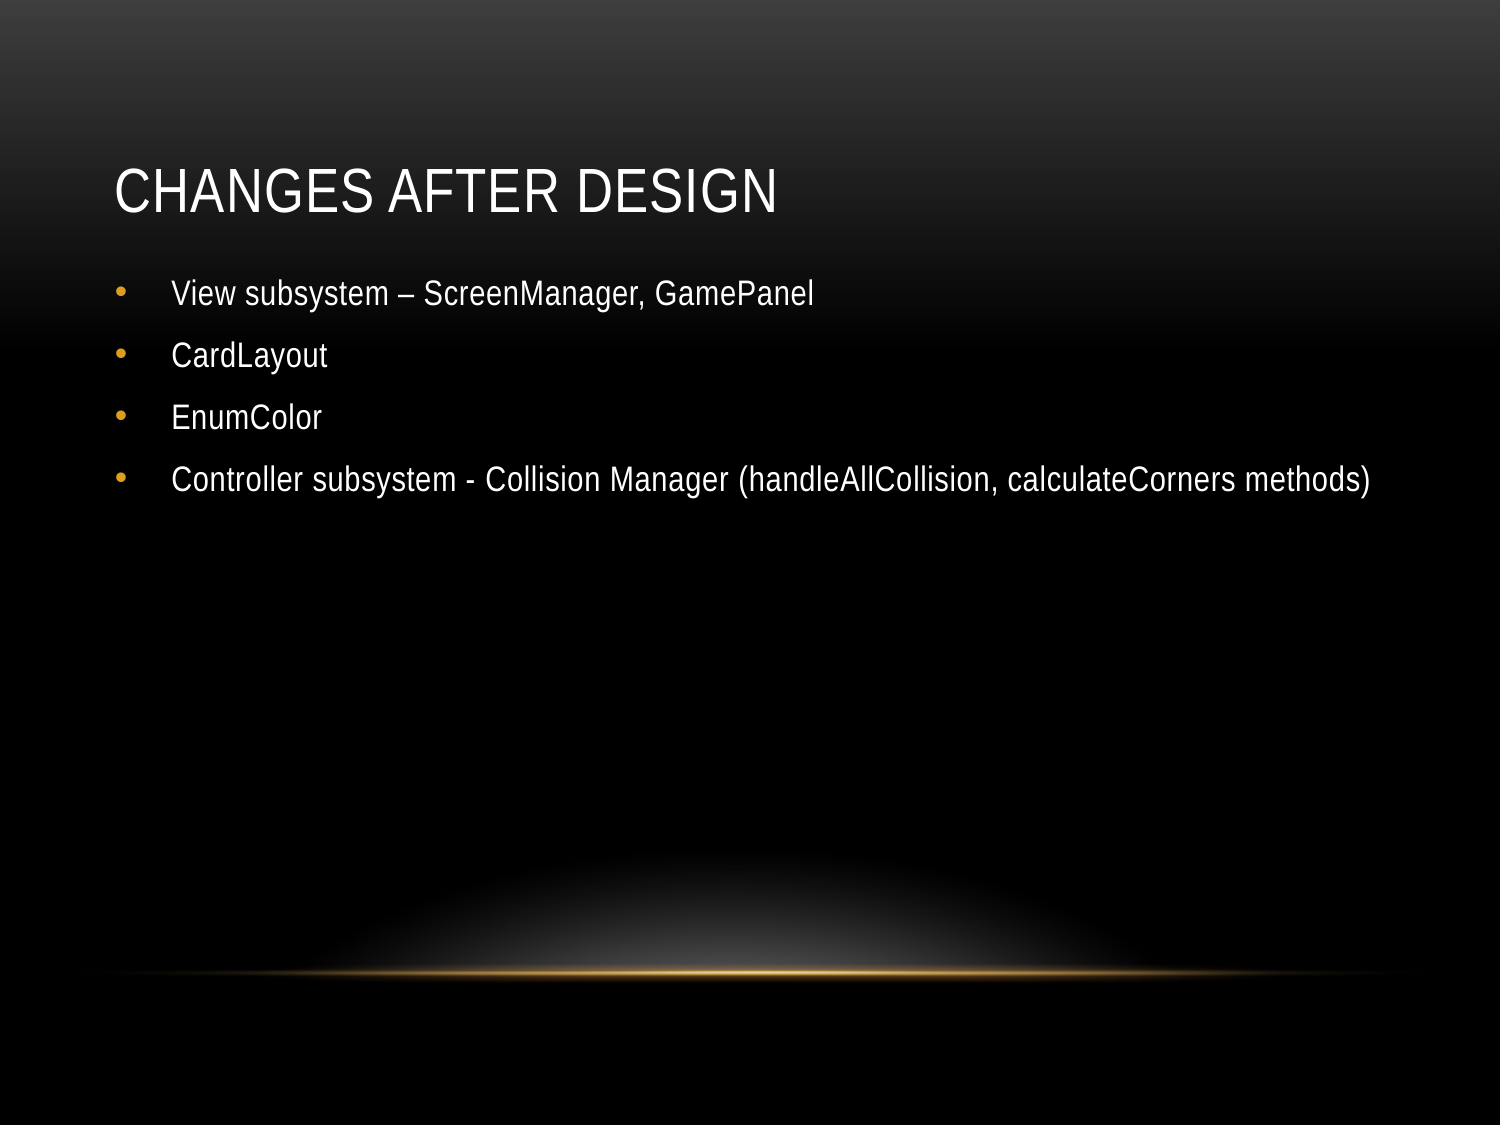

# CHANGES AFTER DESIGN
View subsystem – ScreenManager, GamePanel
CardLayout
EnumColor
Controller subsystem - Collision Manager (handleAllCollision, calculateCorners methods)